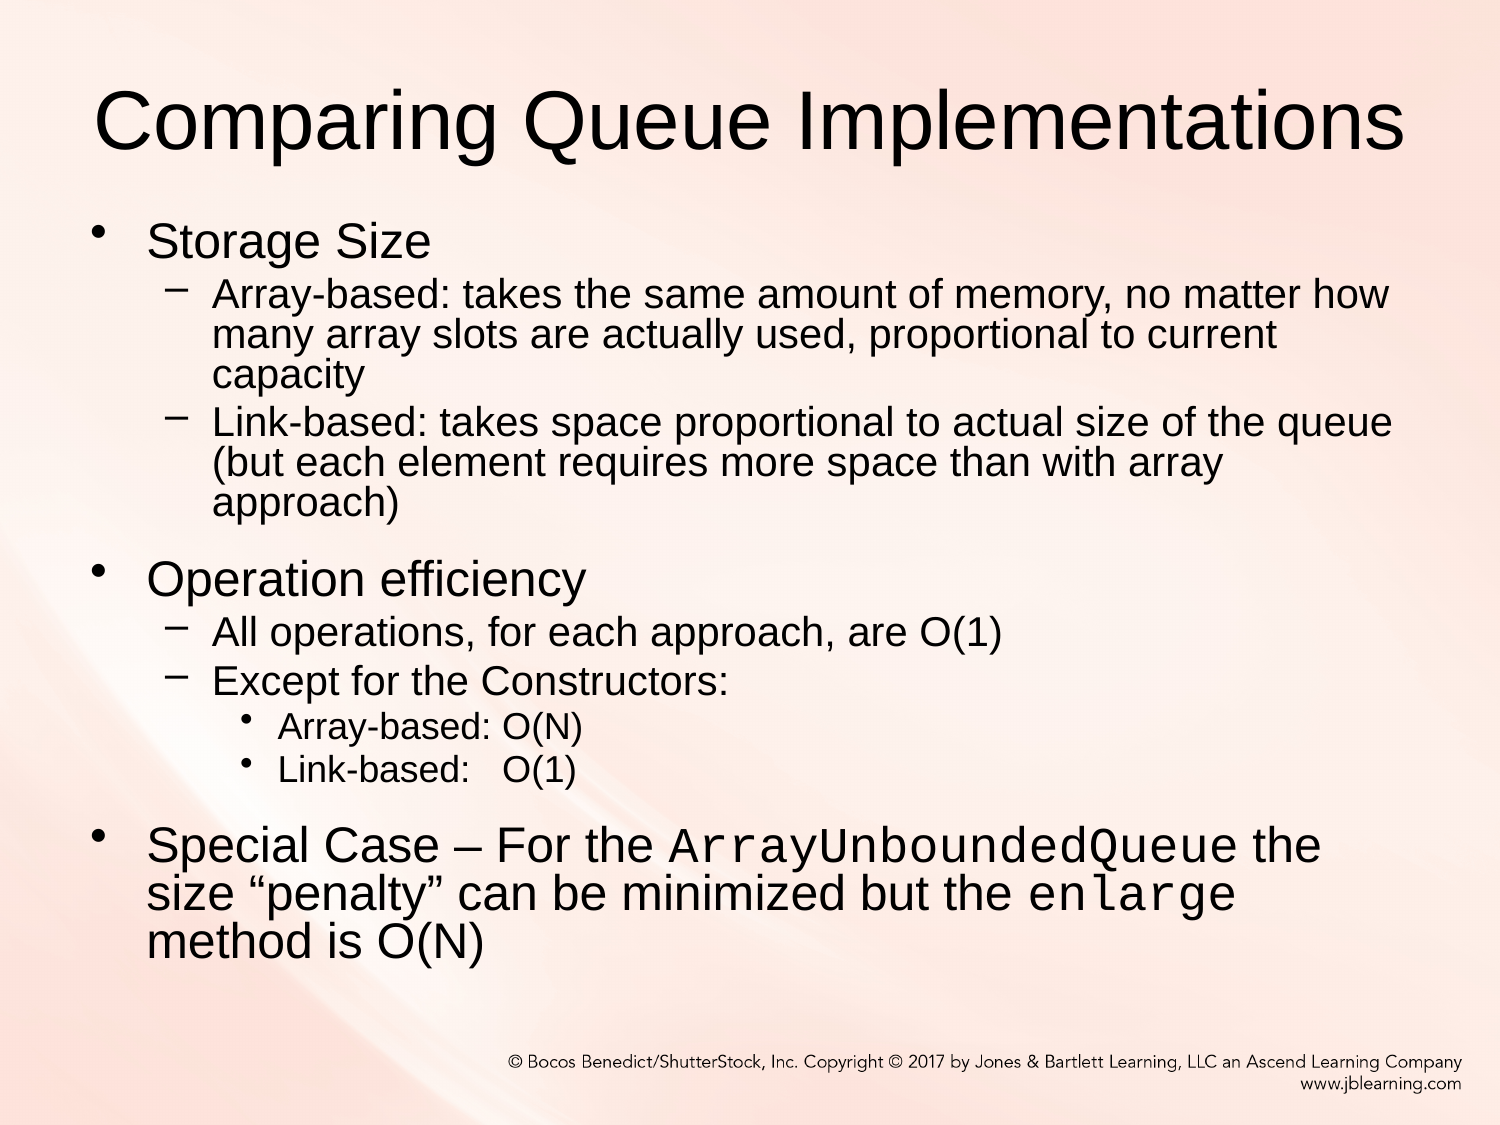

# Comparing Queue Implementations
Storage Size
Array-based: takes the same amount of memory, no matter how many array slots are actually used, proportional to current capacity
Link-based: takes space proportional to actual size of the queue (but each element requires more space than with array approach)

Operation efficiency
All operations, for each approach, are O(1)
Except for the Constructors:
Array-based: O(N)
Link-based:   O(1)

Special Case – For the ArrayUnboundedQueue the size “penalty” can be minimized but the enlarge method is O(N)